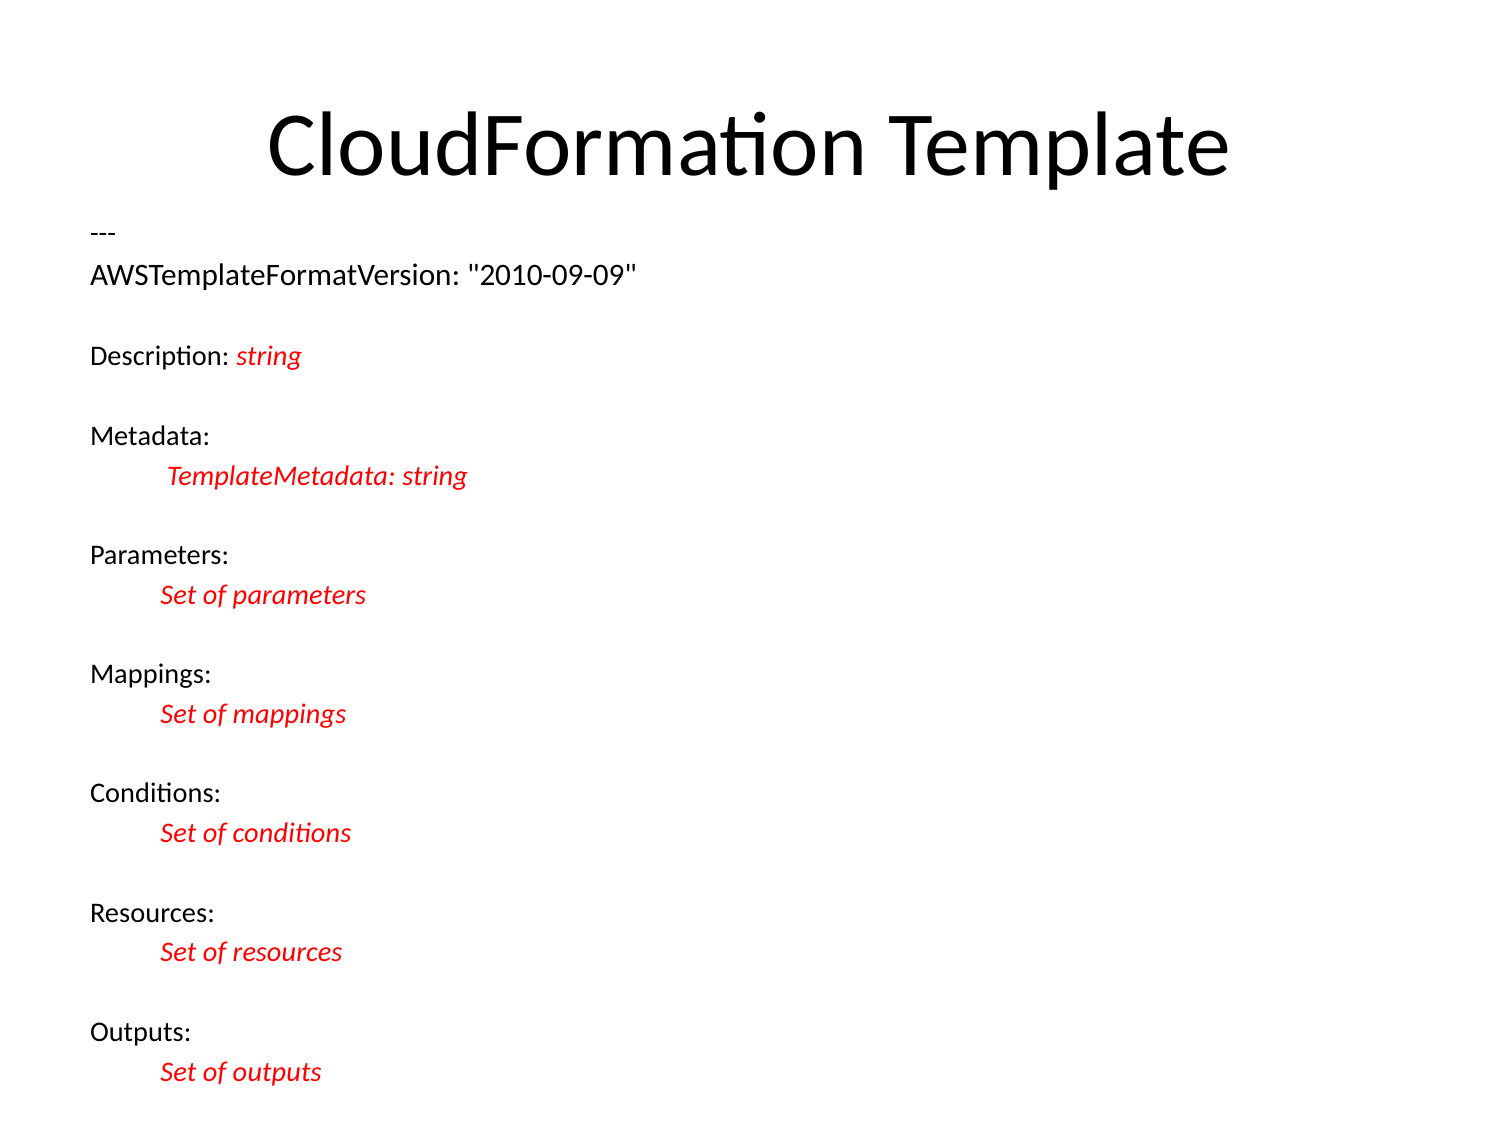

# CloudFormation Template
---
AWSTemplateFormatVersion: "2010-09-09"

Description: string

Metadata:
	 TemplateMetadata: string

Parameters:
	Set of parameters

Mappings:
	Set of mappings

Conditions:
	Set of conditions

Resources:
	Set of resources

Outputs:
	Set of outputs